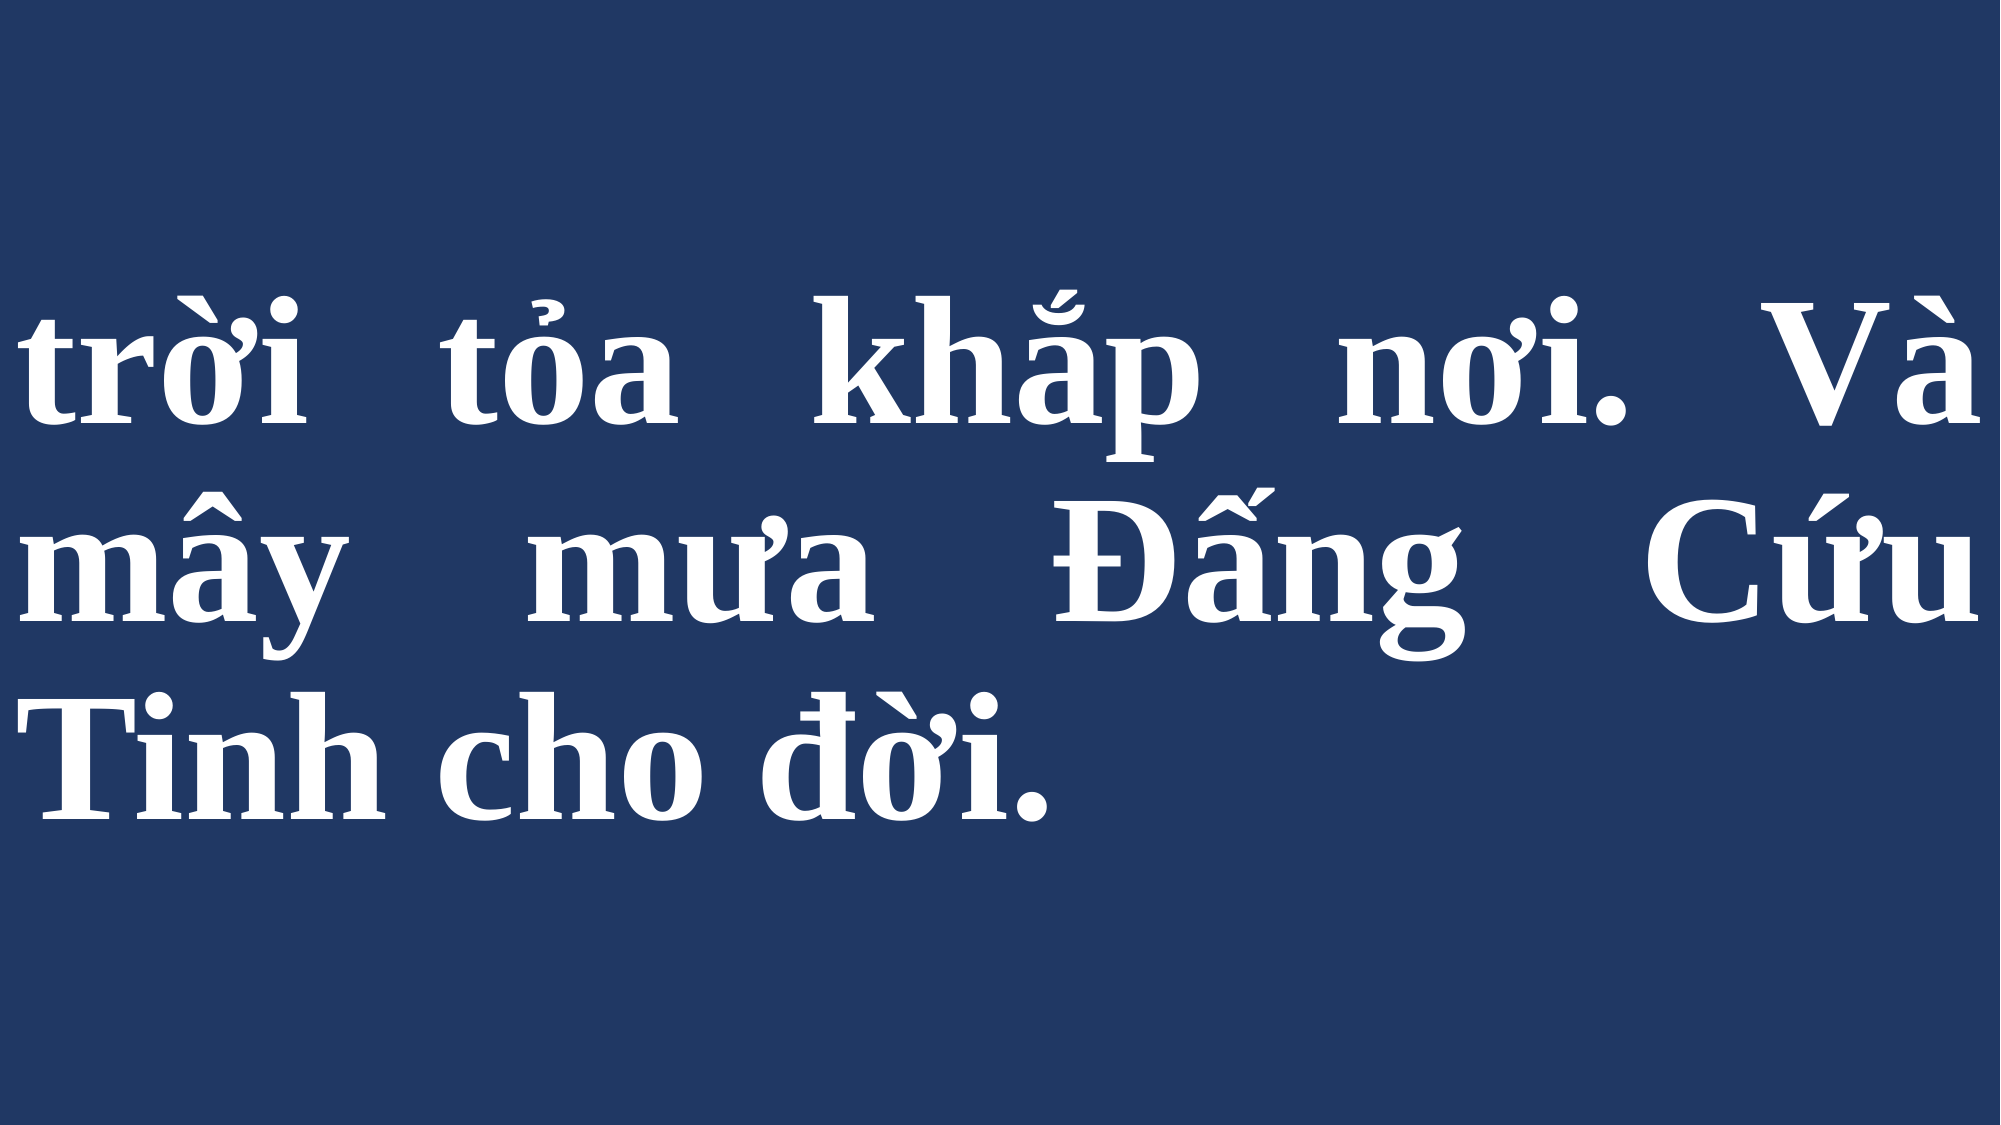

# trời tỏa khắp nơi. Và mây mưa Đấng Cứu Tinh cho đời.